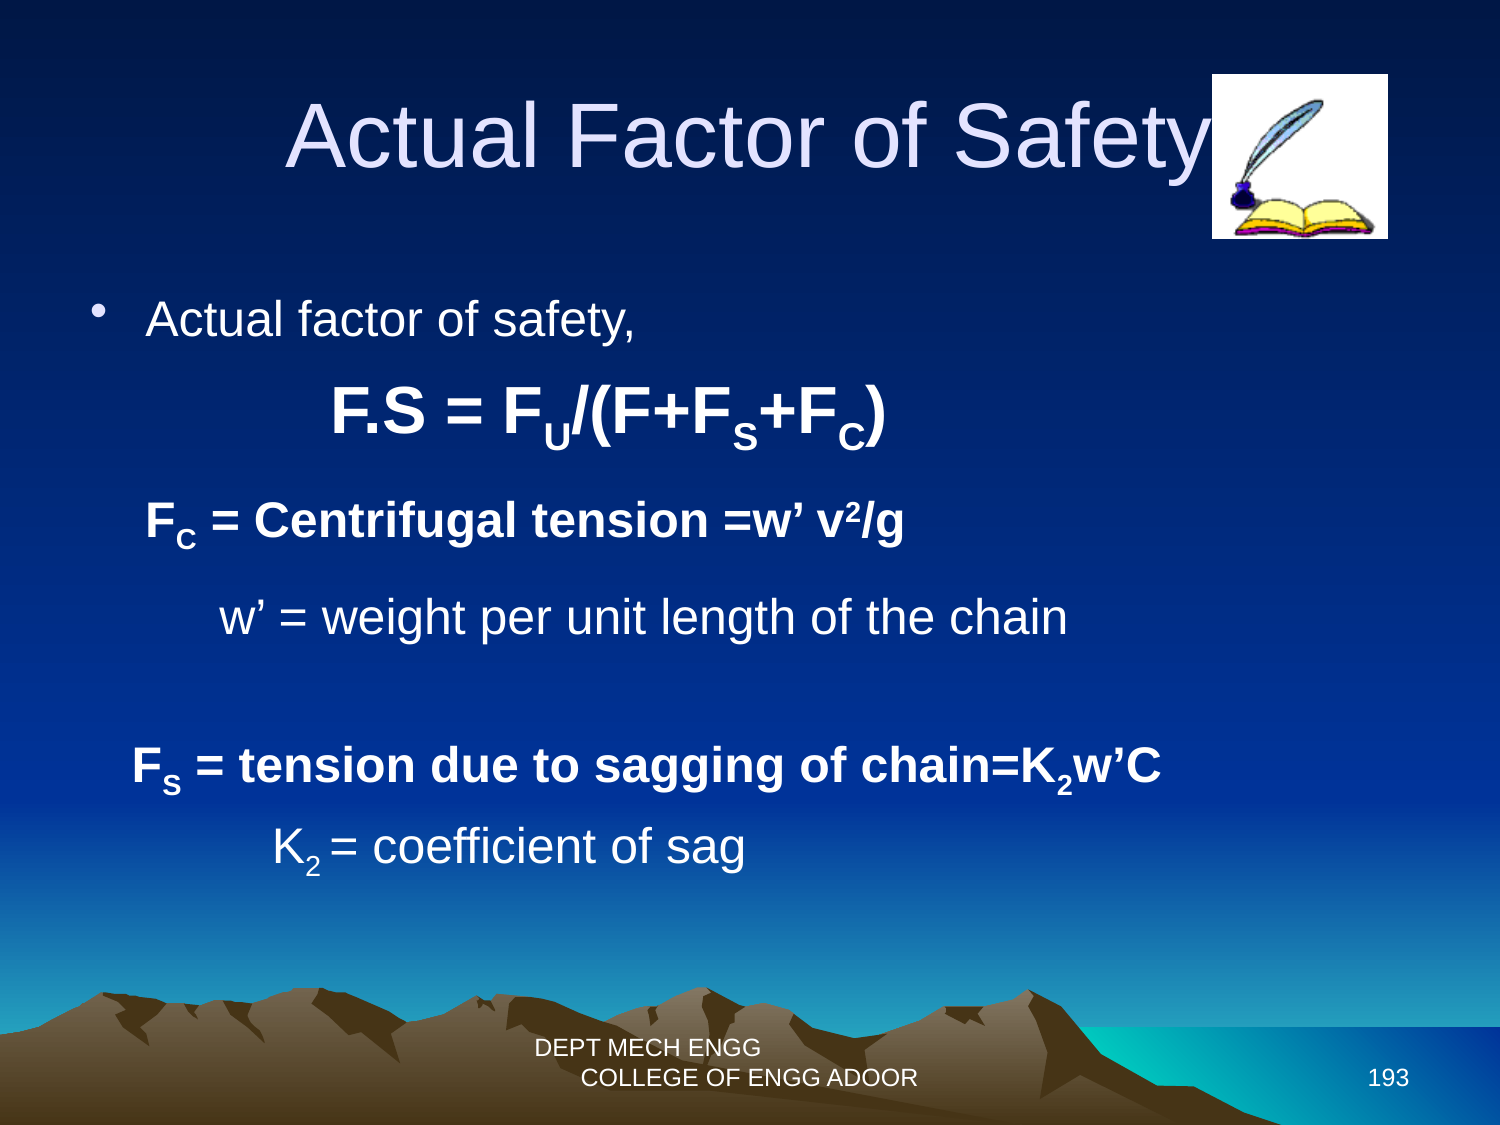

Actual Factor of Safety
Actual factor of safety,
             F.S = FU/(F+FS+FC)‏
   FC = Centrifugal tension =w’ v2/g
       w’ = weight per unit length of the chain

   FS = tension due to sagging of chain=K2w’C
             K2 = coefficient of sag
DEPT MECH ENGG                              COLLEGE OF ENGG ADOOR
193